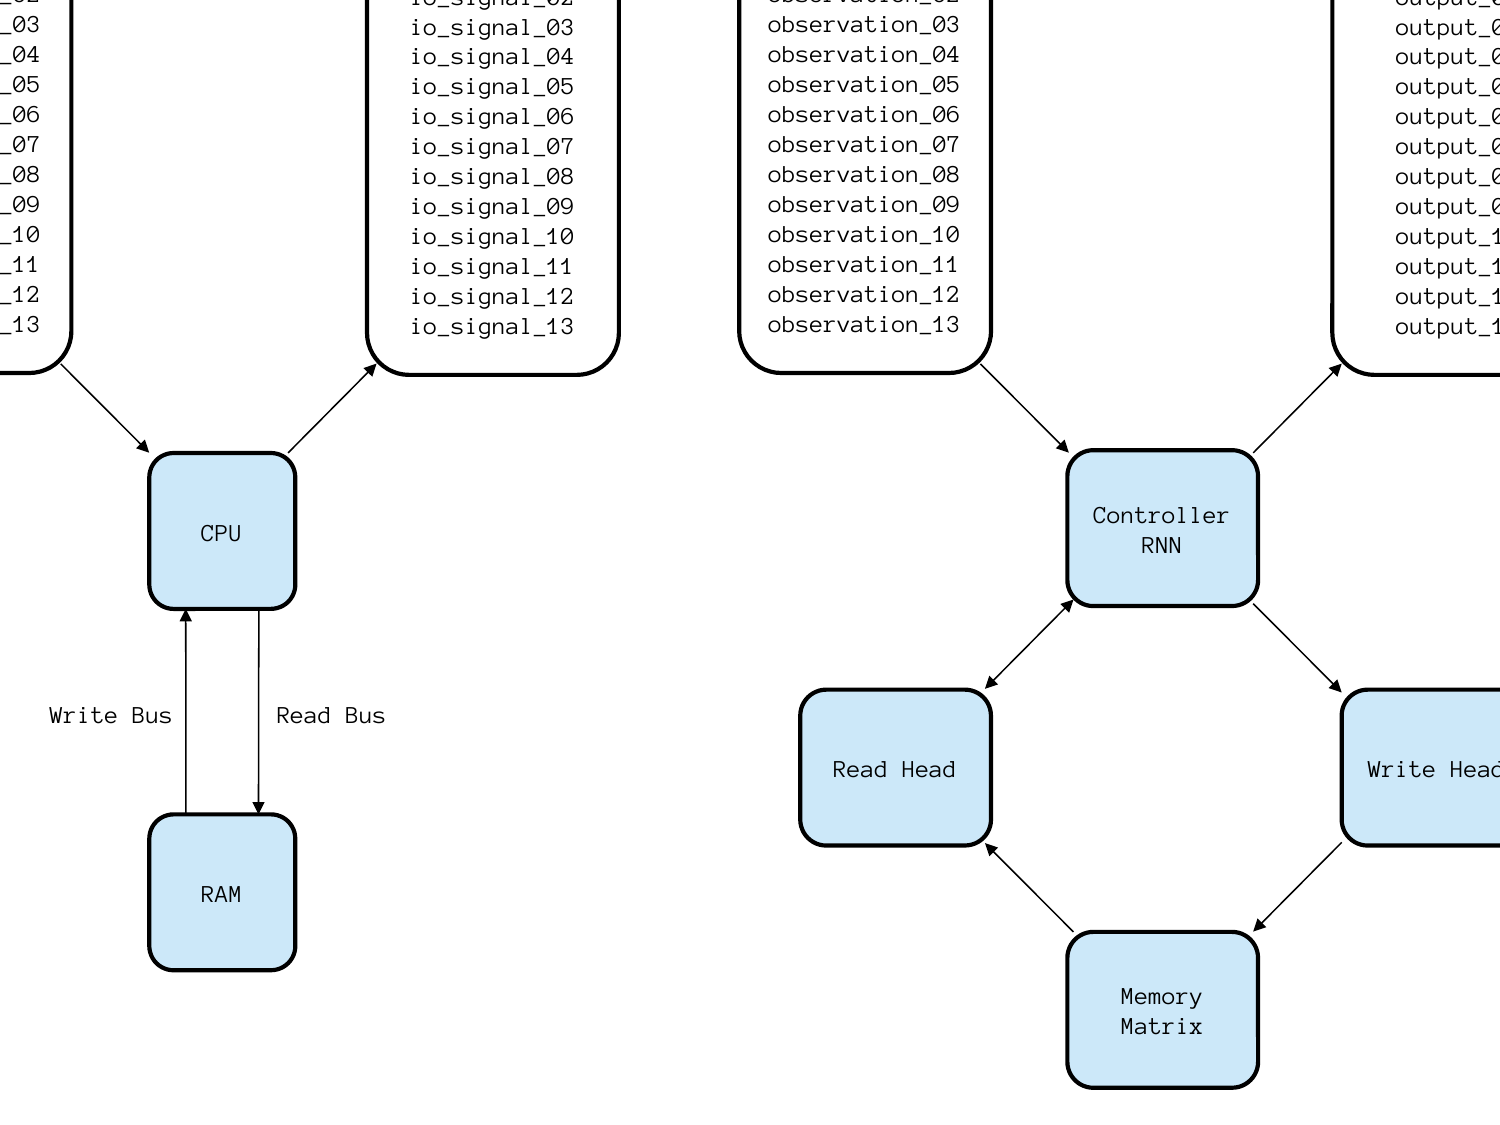

instruction_01
instruction_02
instruction_03
instruction_04
instruction_05
instruction_06
instruction_07
instruction_08
instruction_09
instruction_10
instruction_11
instruction_12
instruction_13
observation_01
observation_02
observation_03
observation_04
observation_05
observation_06
observation_07
observation_08
observation_09
observation_10
observation_11
observation_12
observation_13
io_signal_01
io_signal_02
io_signal_03
io_signal_04
io_signal_05
io_signal_06
io_signal_07
io_signal_08
io_signal_09
io_signal_10
io_signal_11
io_signal_12
io_signal_13
output_01
output_02
output_03
output_04
output_05
output_06
output_07
output_08
output_09
output_10
output_11
output_12
output_13
Controller RNN
CPU
Write Bus
Read Bus
Read Head
Write Head
RAM
Memory Matrix